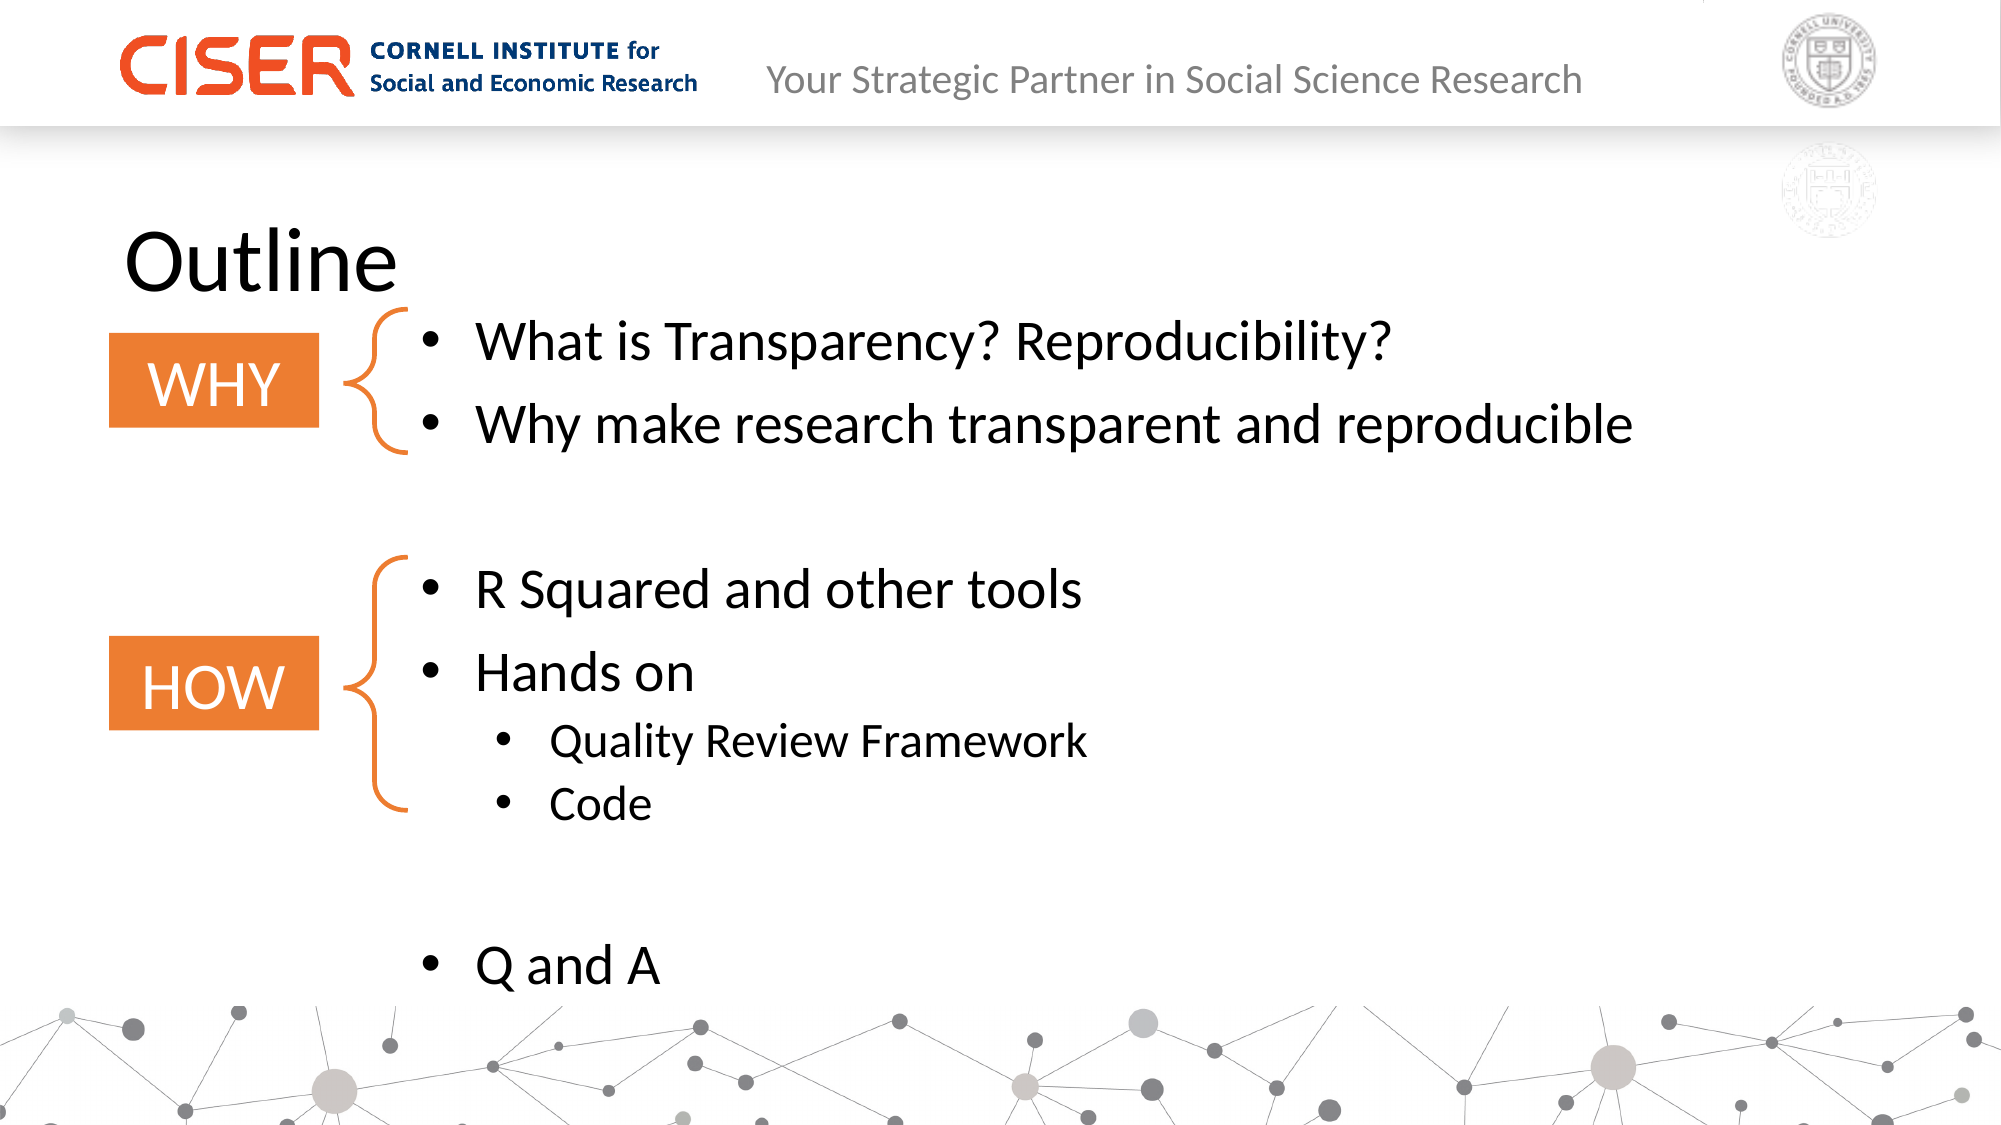

# Outline
What is Transparency? Reproducibility?
Why make research transparent and reproducible

R Squared and other tools
Hands on
Quality Review Framework
Code

Q and A

WHY

HOW